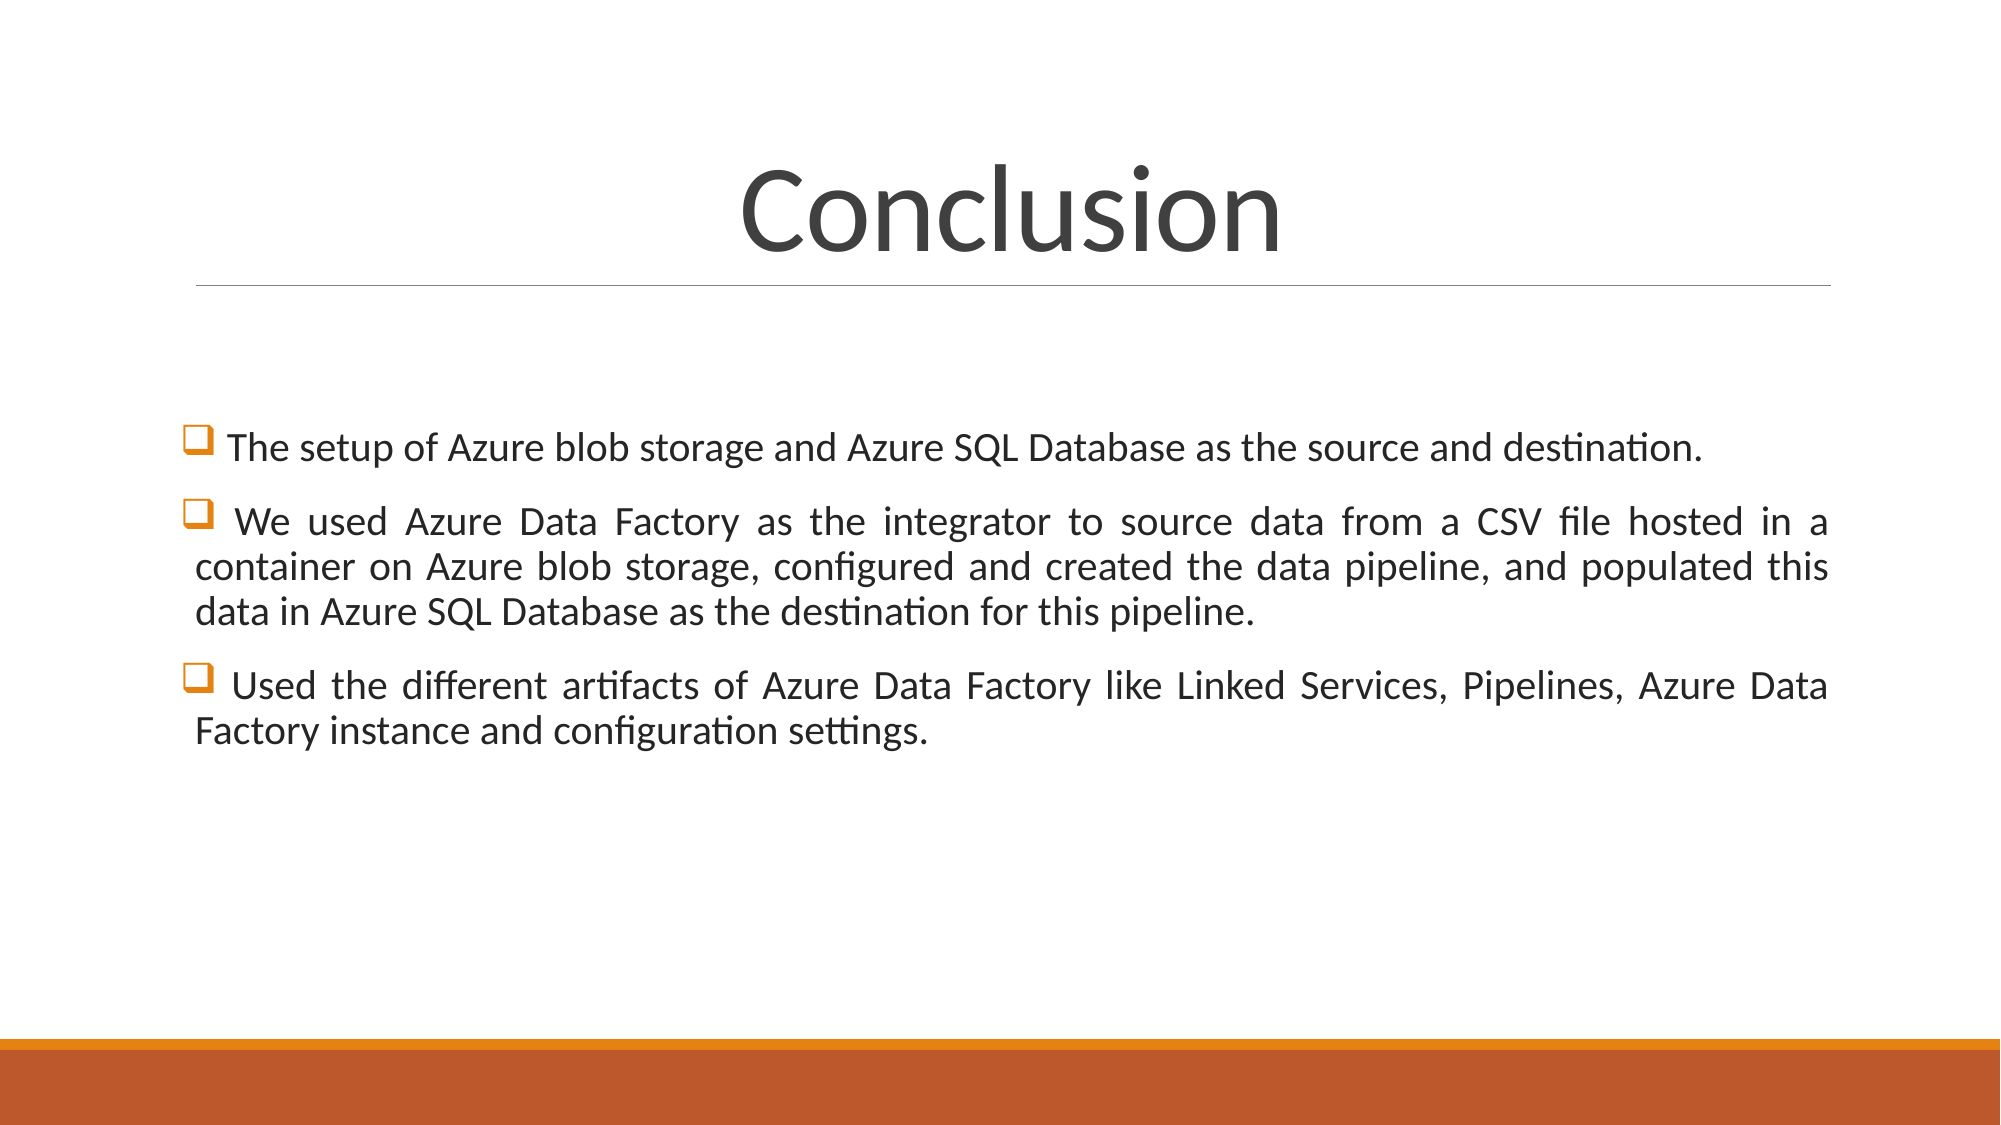

# Conclusion
 The setup of Azure blob storage and Azure SQL Database as the source and destination.
 We used Azure Data Factory as the integrator to source data from a CSV file hosted in a container on Azure blob storage, configured and created the data pipeline, and populated this data in Azure SQL Database as the destination for this pipeline.
 Used the different artifacts of Azure Data Factory like Linked Services, Pipelines, Azure Data Factory instance and configuration settings.